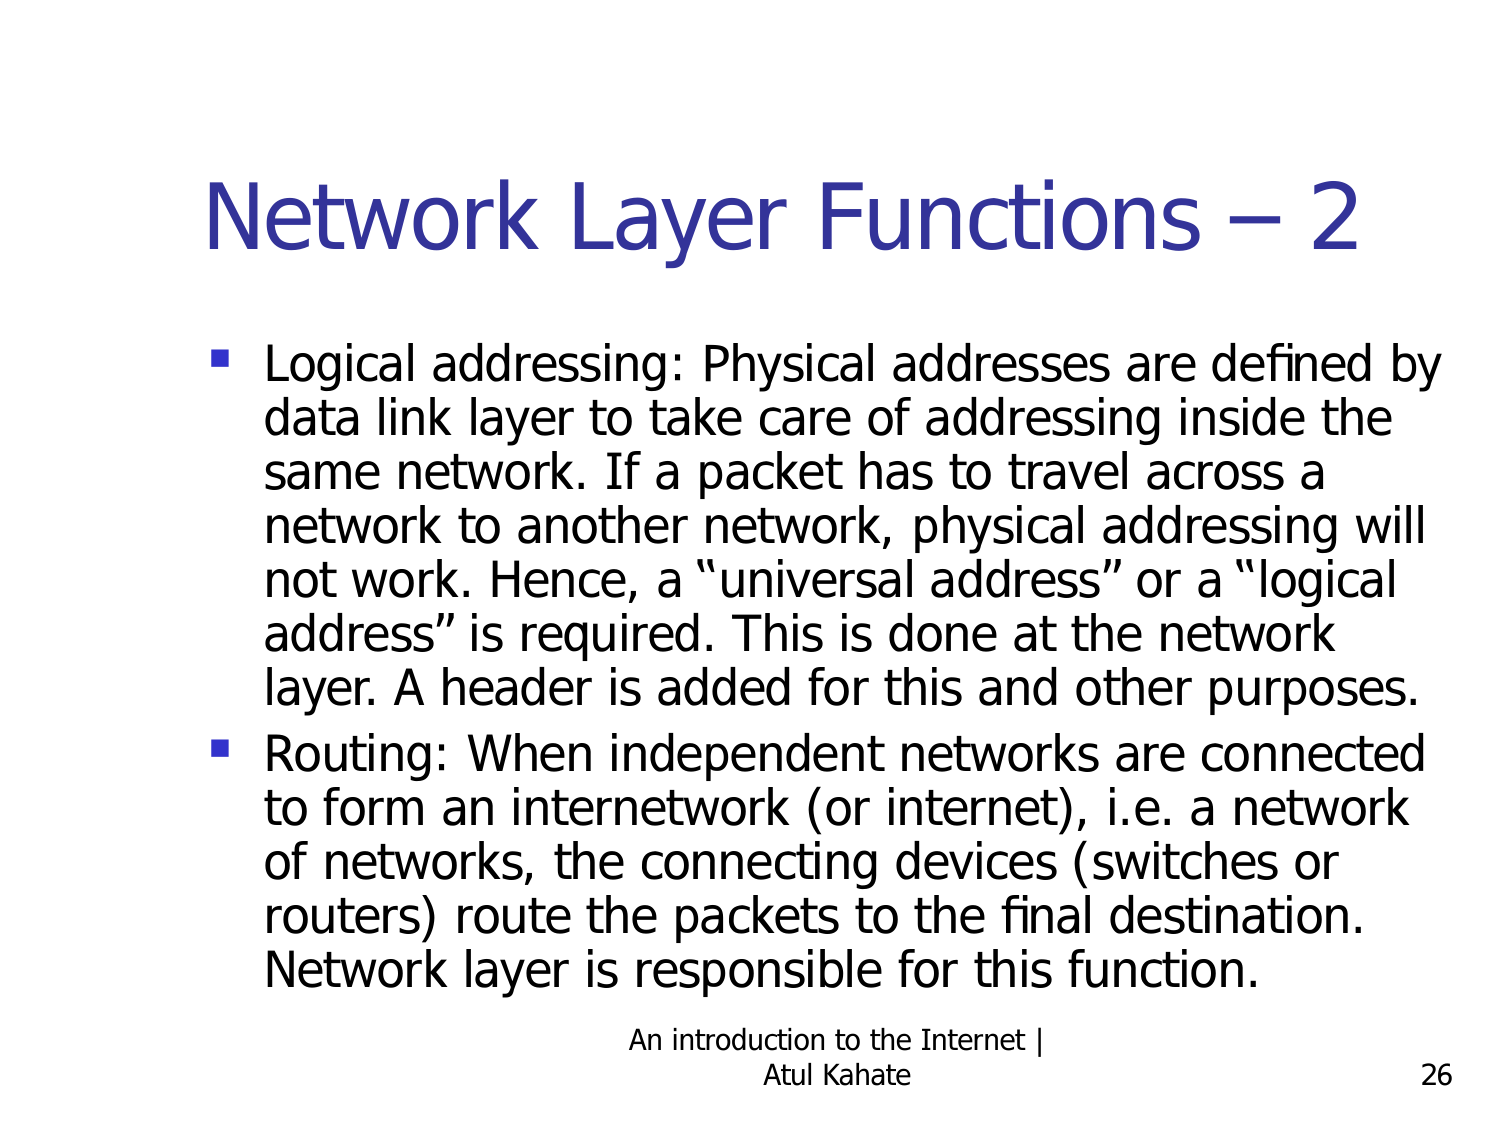

Network Layer Functions – 2
Logical addressing: Physical addresses are defined by data link layer to take care of addressing inside the same network. If a packet has to travel across a network to another network, physical addressing will not work. Hence, a “universal address” or a “logical address” is required. This is done at the network layer. A header is added for this and other purposes.
Routing: When independent networks are connected to form an internetwork (or internet), i.e. a network of networks, the connecting devices (switches or routers) route the packets to the final destination. Network layer is responsible for this function.
An introduction to the Internet | Atul Kahate
26